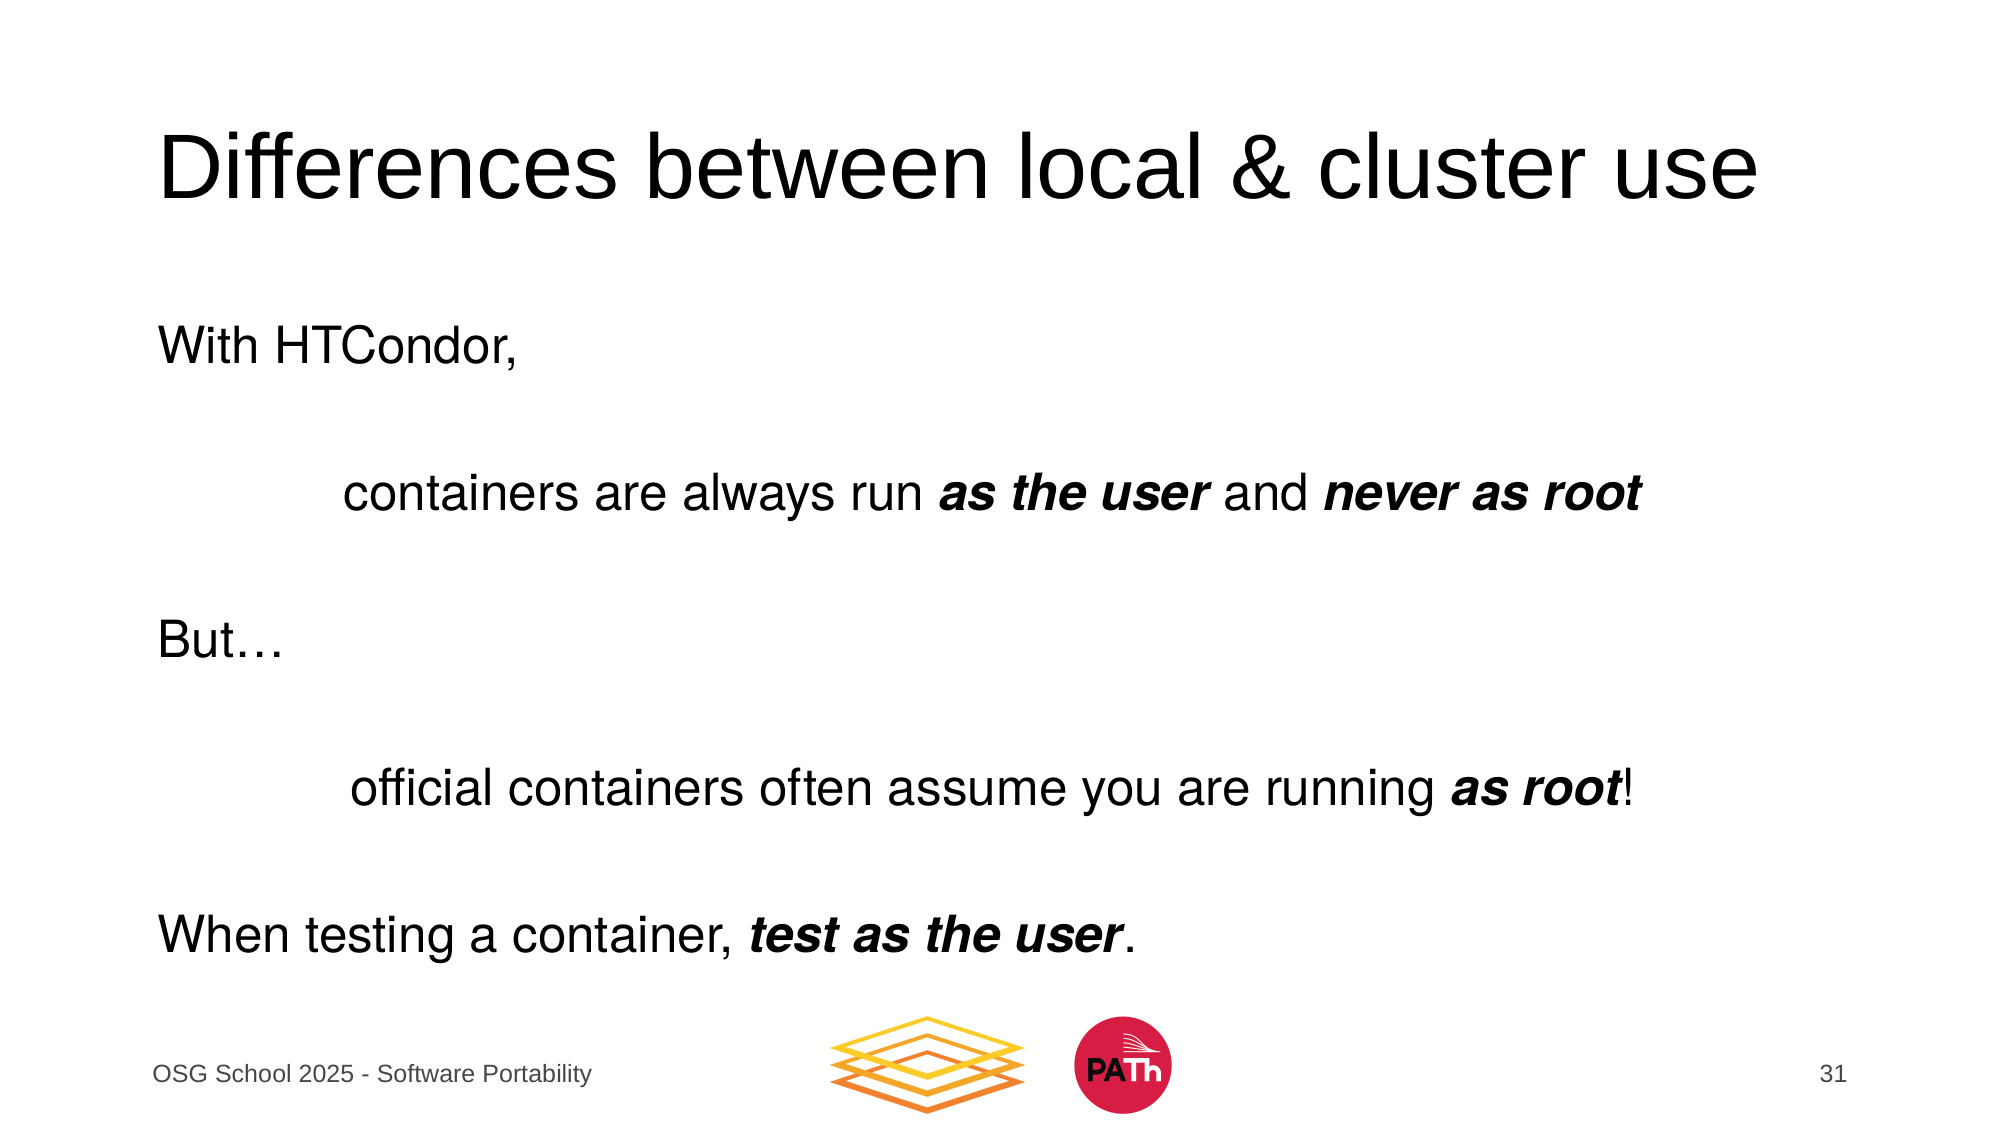

# Differences between local & cluster use
With HTCondor,

containers are always run as the user and never as root

But…

official containers often assume you are running as root!

When testing a container, test as the user.
OSG School 2025 - Software Portability
31